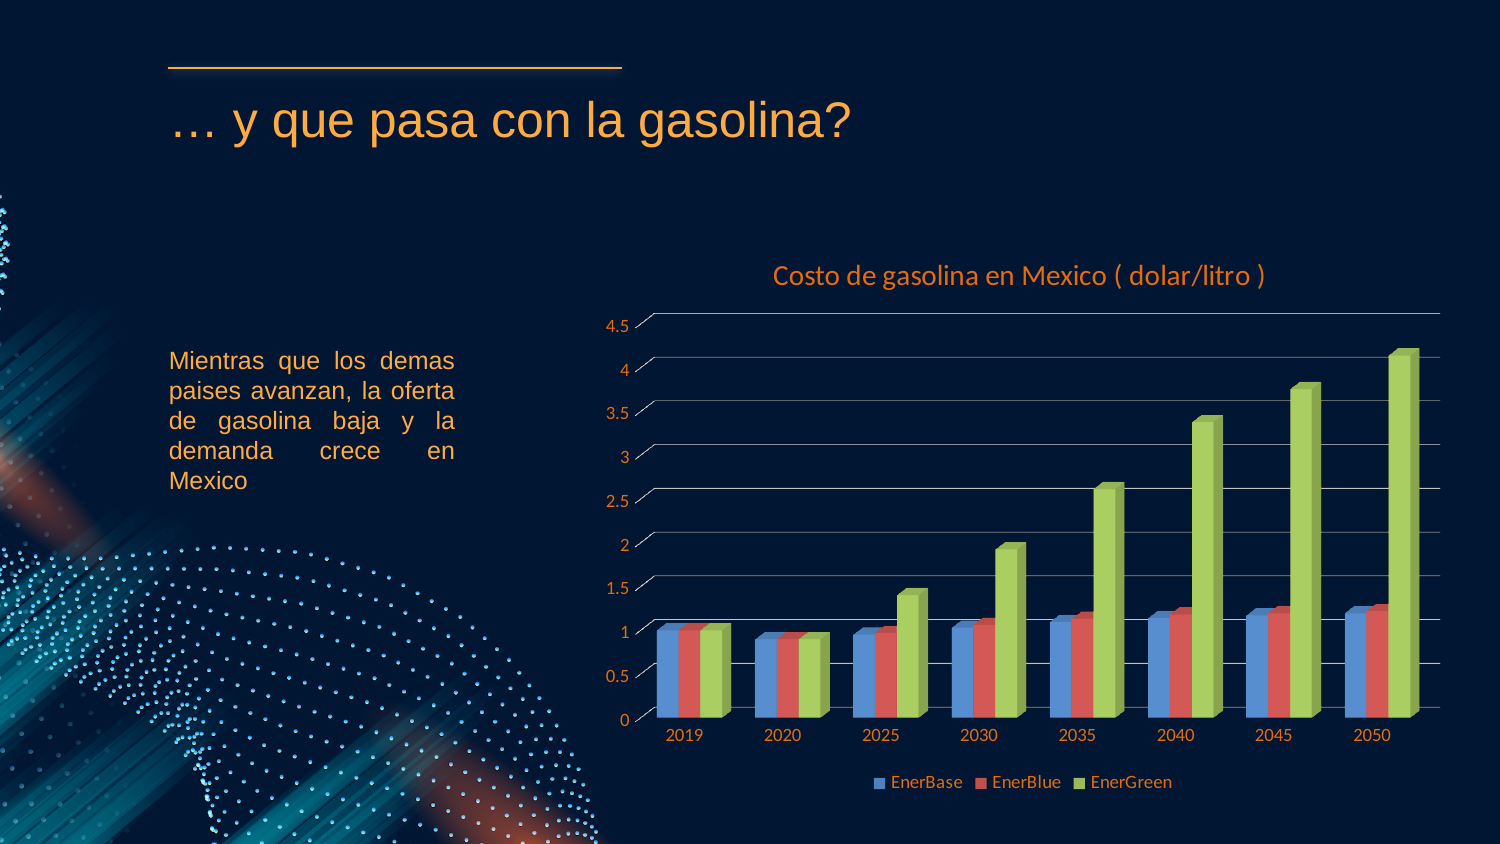

# … y que pasa con la gasolina?

[unsupported chart]

Mientras que los demas paises avanzan, la oferta de gasolina baja y la demanda crece en Mexico